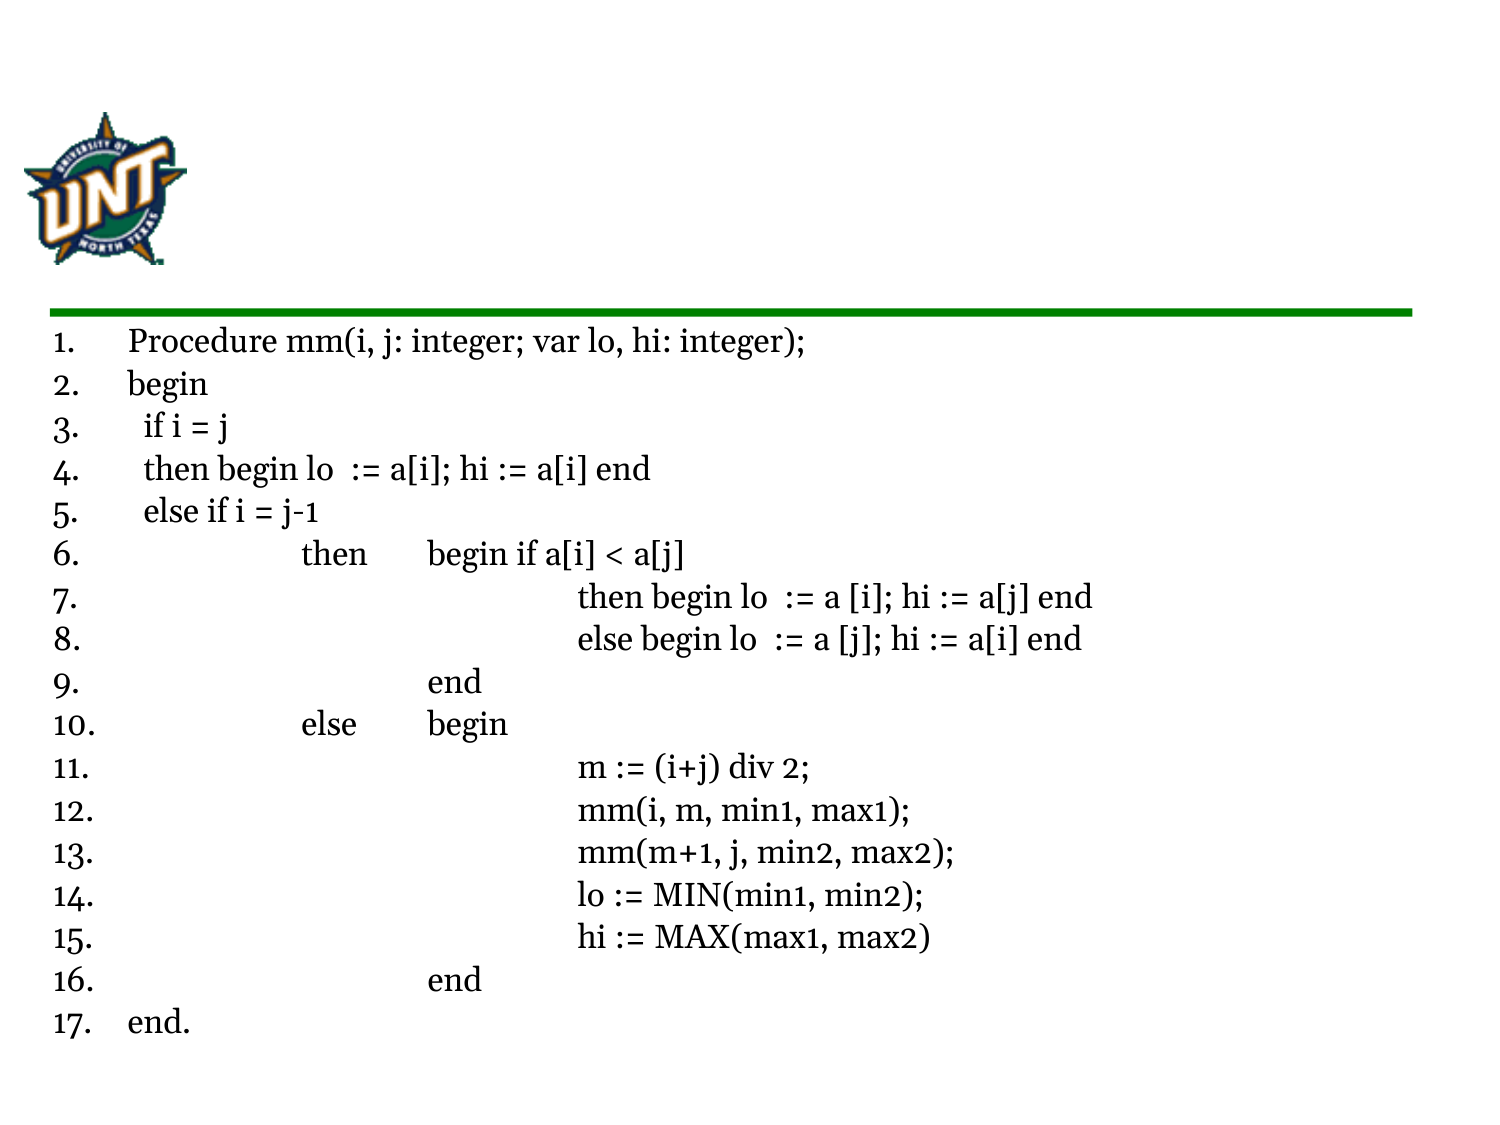

Procedure mm(i, j: integer; var lo, hi: integer);
begin
  if i = j
  then begin lo  := a[i]; hi := a[i] end
  else if i = j-1
	   then	begin if a[i] < a[j]
			then begin lo  := a [i]; hi := a[j] end
			else begin lo  := a [j]; hi := a[i] end
		end
	   else	begin
			m := (i+j) div 2;
			mm(i, m, min1, max1);
			mm(m+1, j, min2, max2);
			lo := MIN(min1, min2);
			hi := MAX(max1, max2)
		end
end.